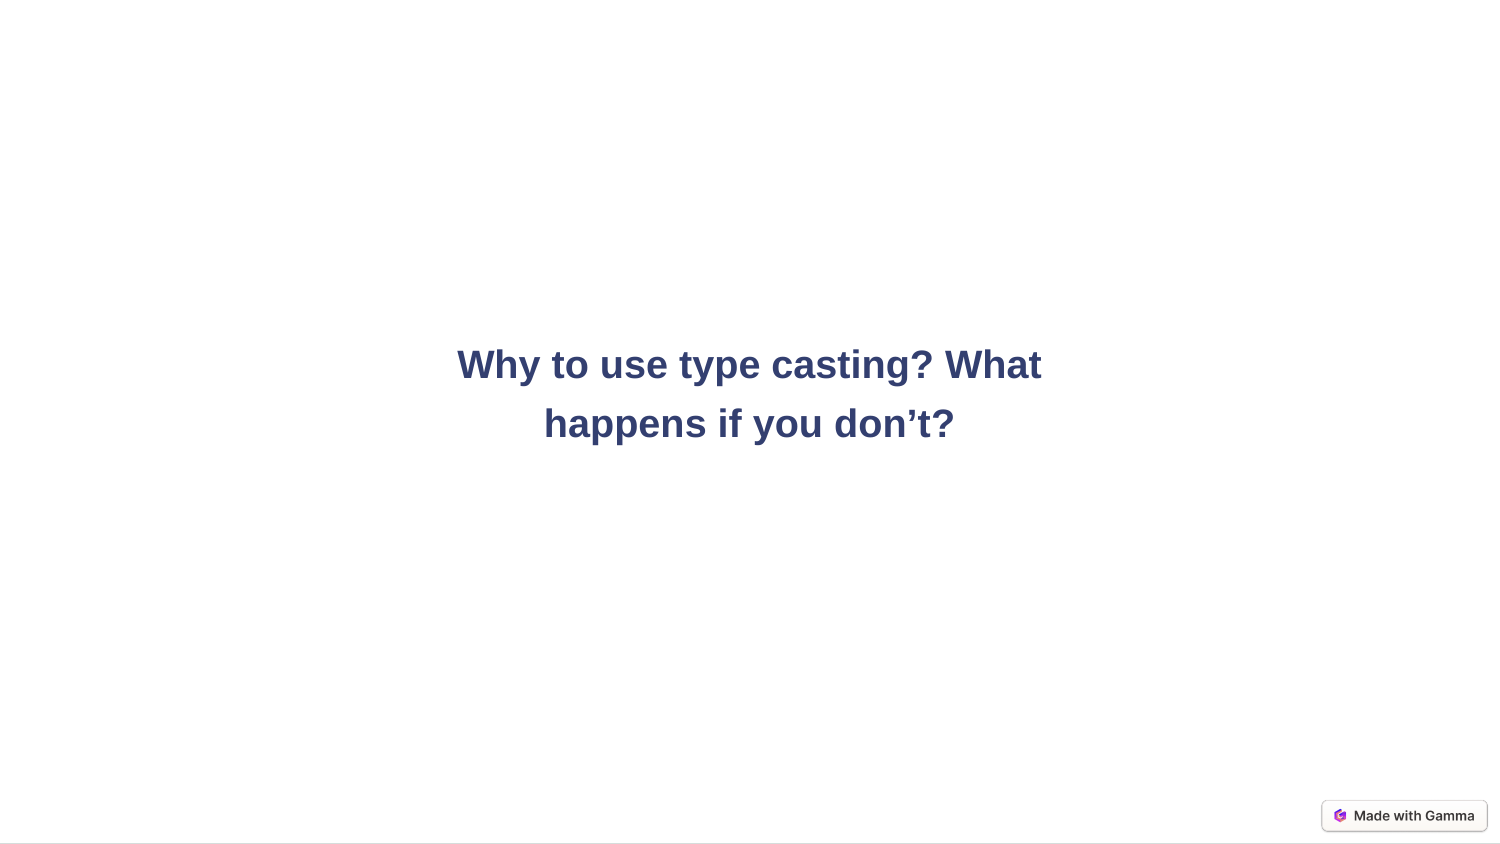

Why to use type casting? What happens if you don’t?